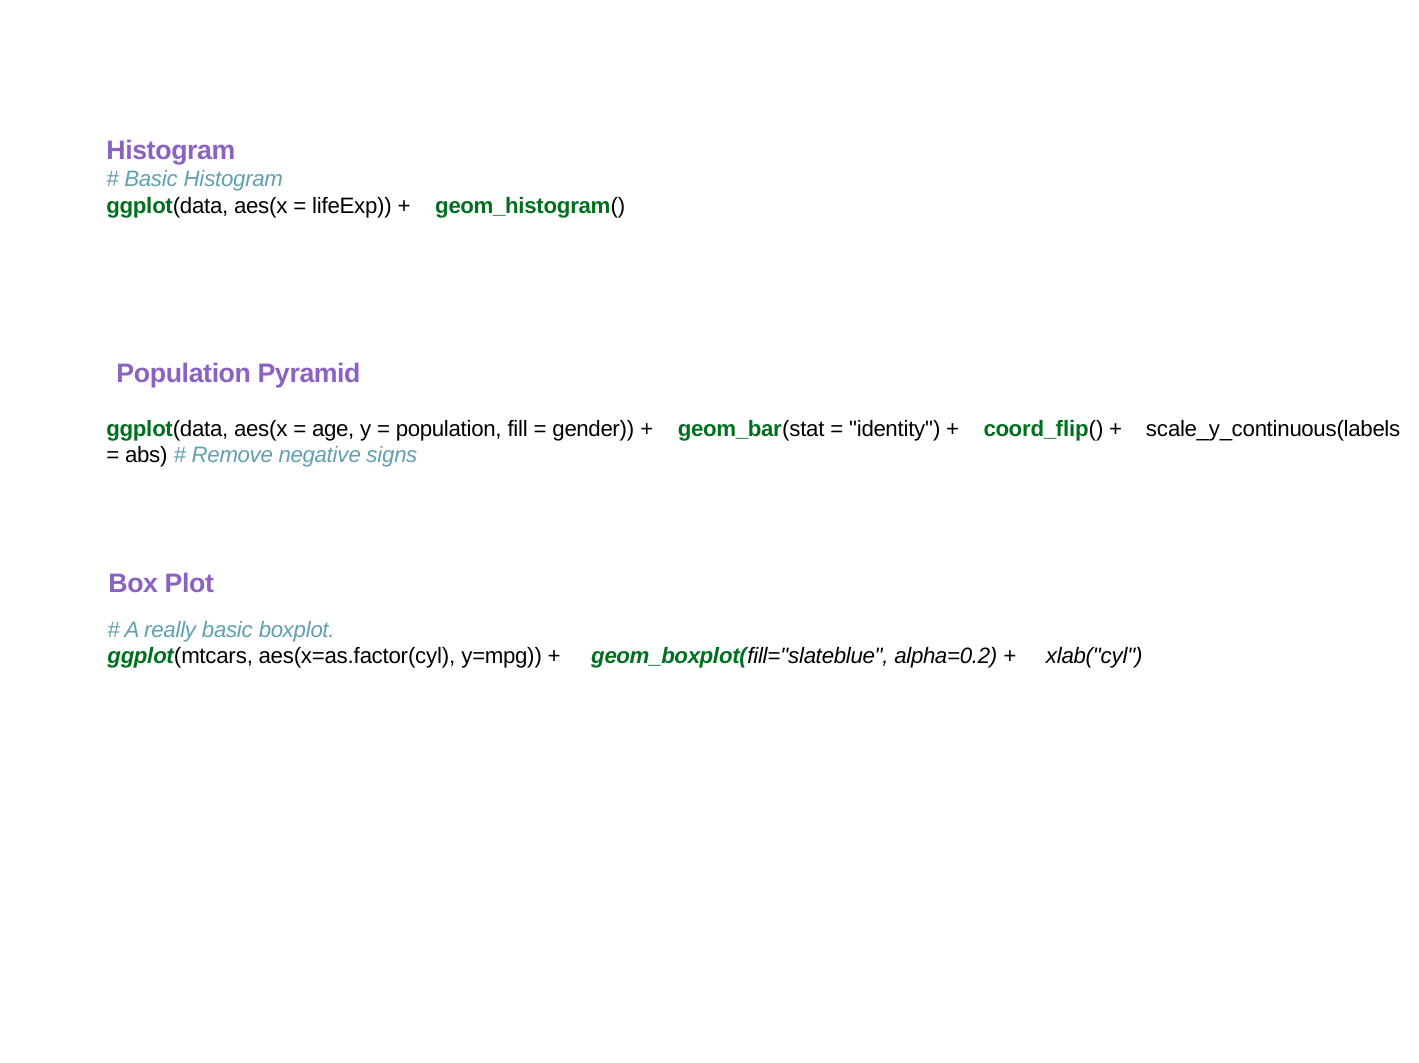

Histogram
# Basic Histogram
ggplot(data, aes(x = lifeExp)) +    geom_histogram()

Population Pyramid
ggplot(data, aes(x = age, y = population, fill = gender)) +    geom_bar(stat = "identity") +    coord_flip() +    scale_y_continuous(labels = abs) # Remove negative signs
Box Plot
# A really basic boxplot.
ggplot(mtcars, aes(x=as.factor(cyl), y=mpg)) +     geom_boxplot(fill="slateblue", alpha=0.2) +     xlab("cyl")